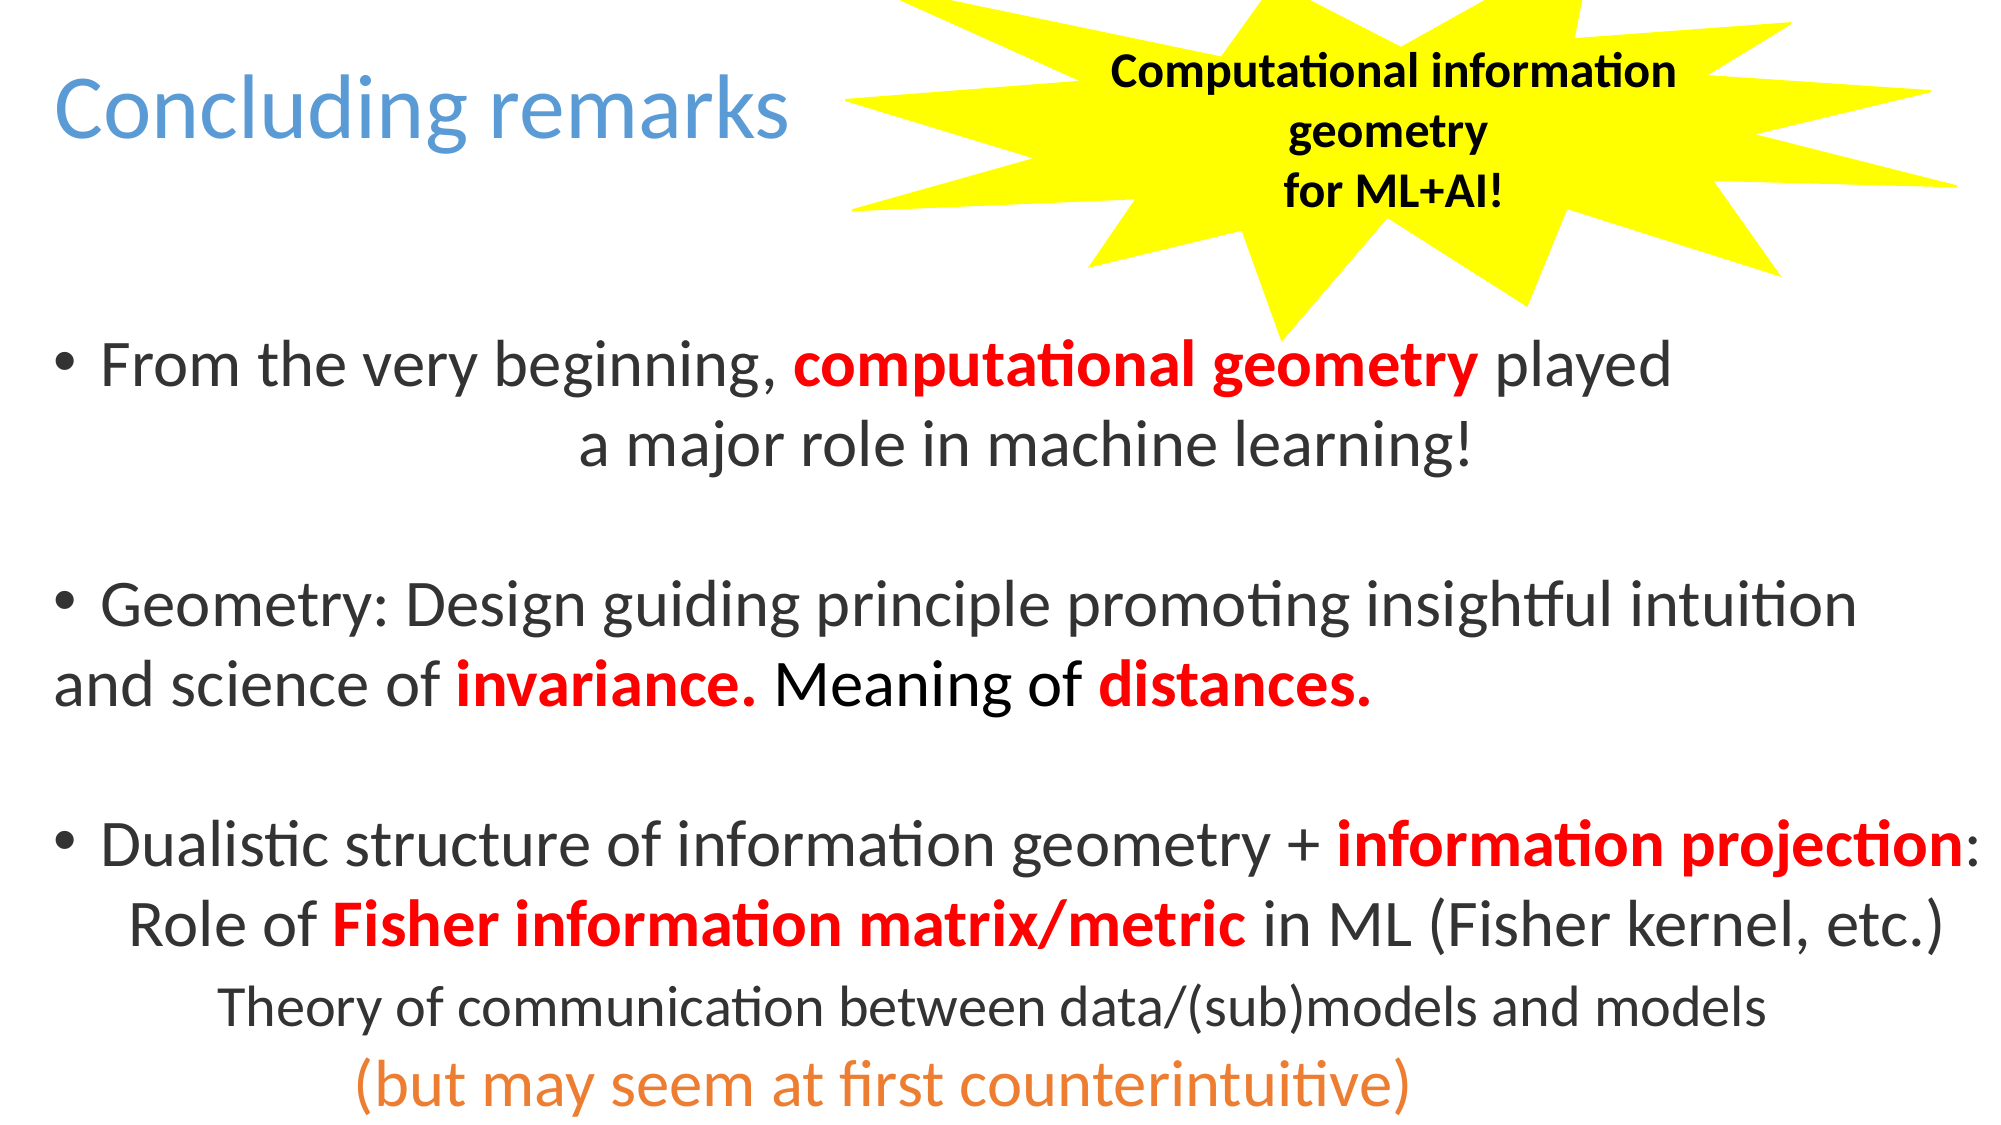

# Concluding remarks
Computational information geometry
for ML+AI!
From the very beginning, computational geometry played
			a major role in machine learning!

Geometry: Design guiding principle promoting insightful intuition
and science of invariance. Meaning of distances.

Dualistic structure of information geometry + information projection:
     Role of Fisher information matrix/metric in ML (Fisher kernel, etc.)
	 Theory of communication between data/(sub)models and models
		(but may seem at first counterintuitive)